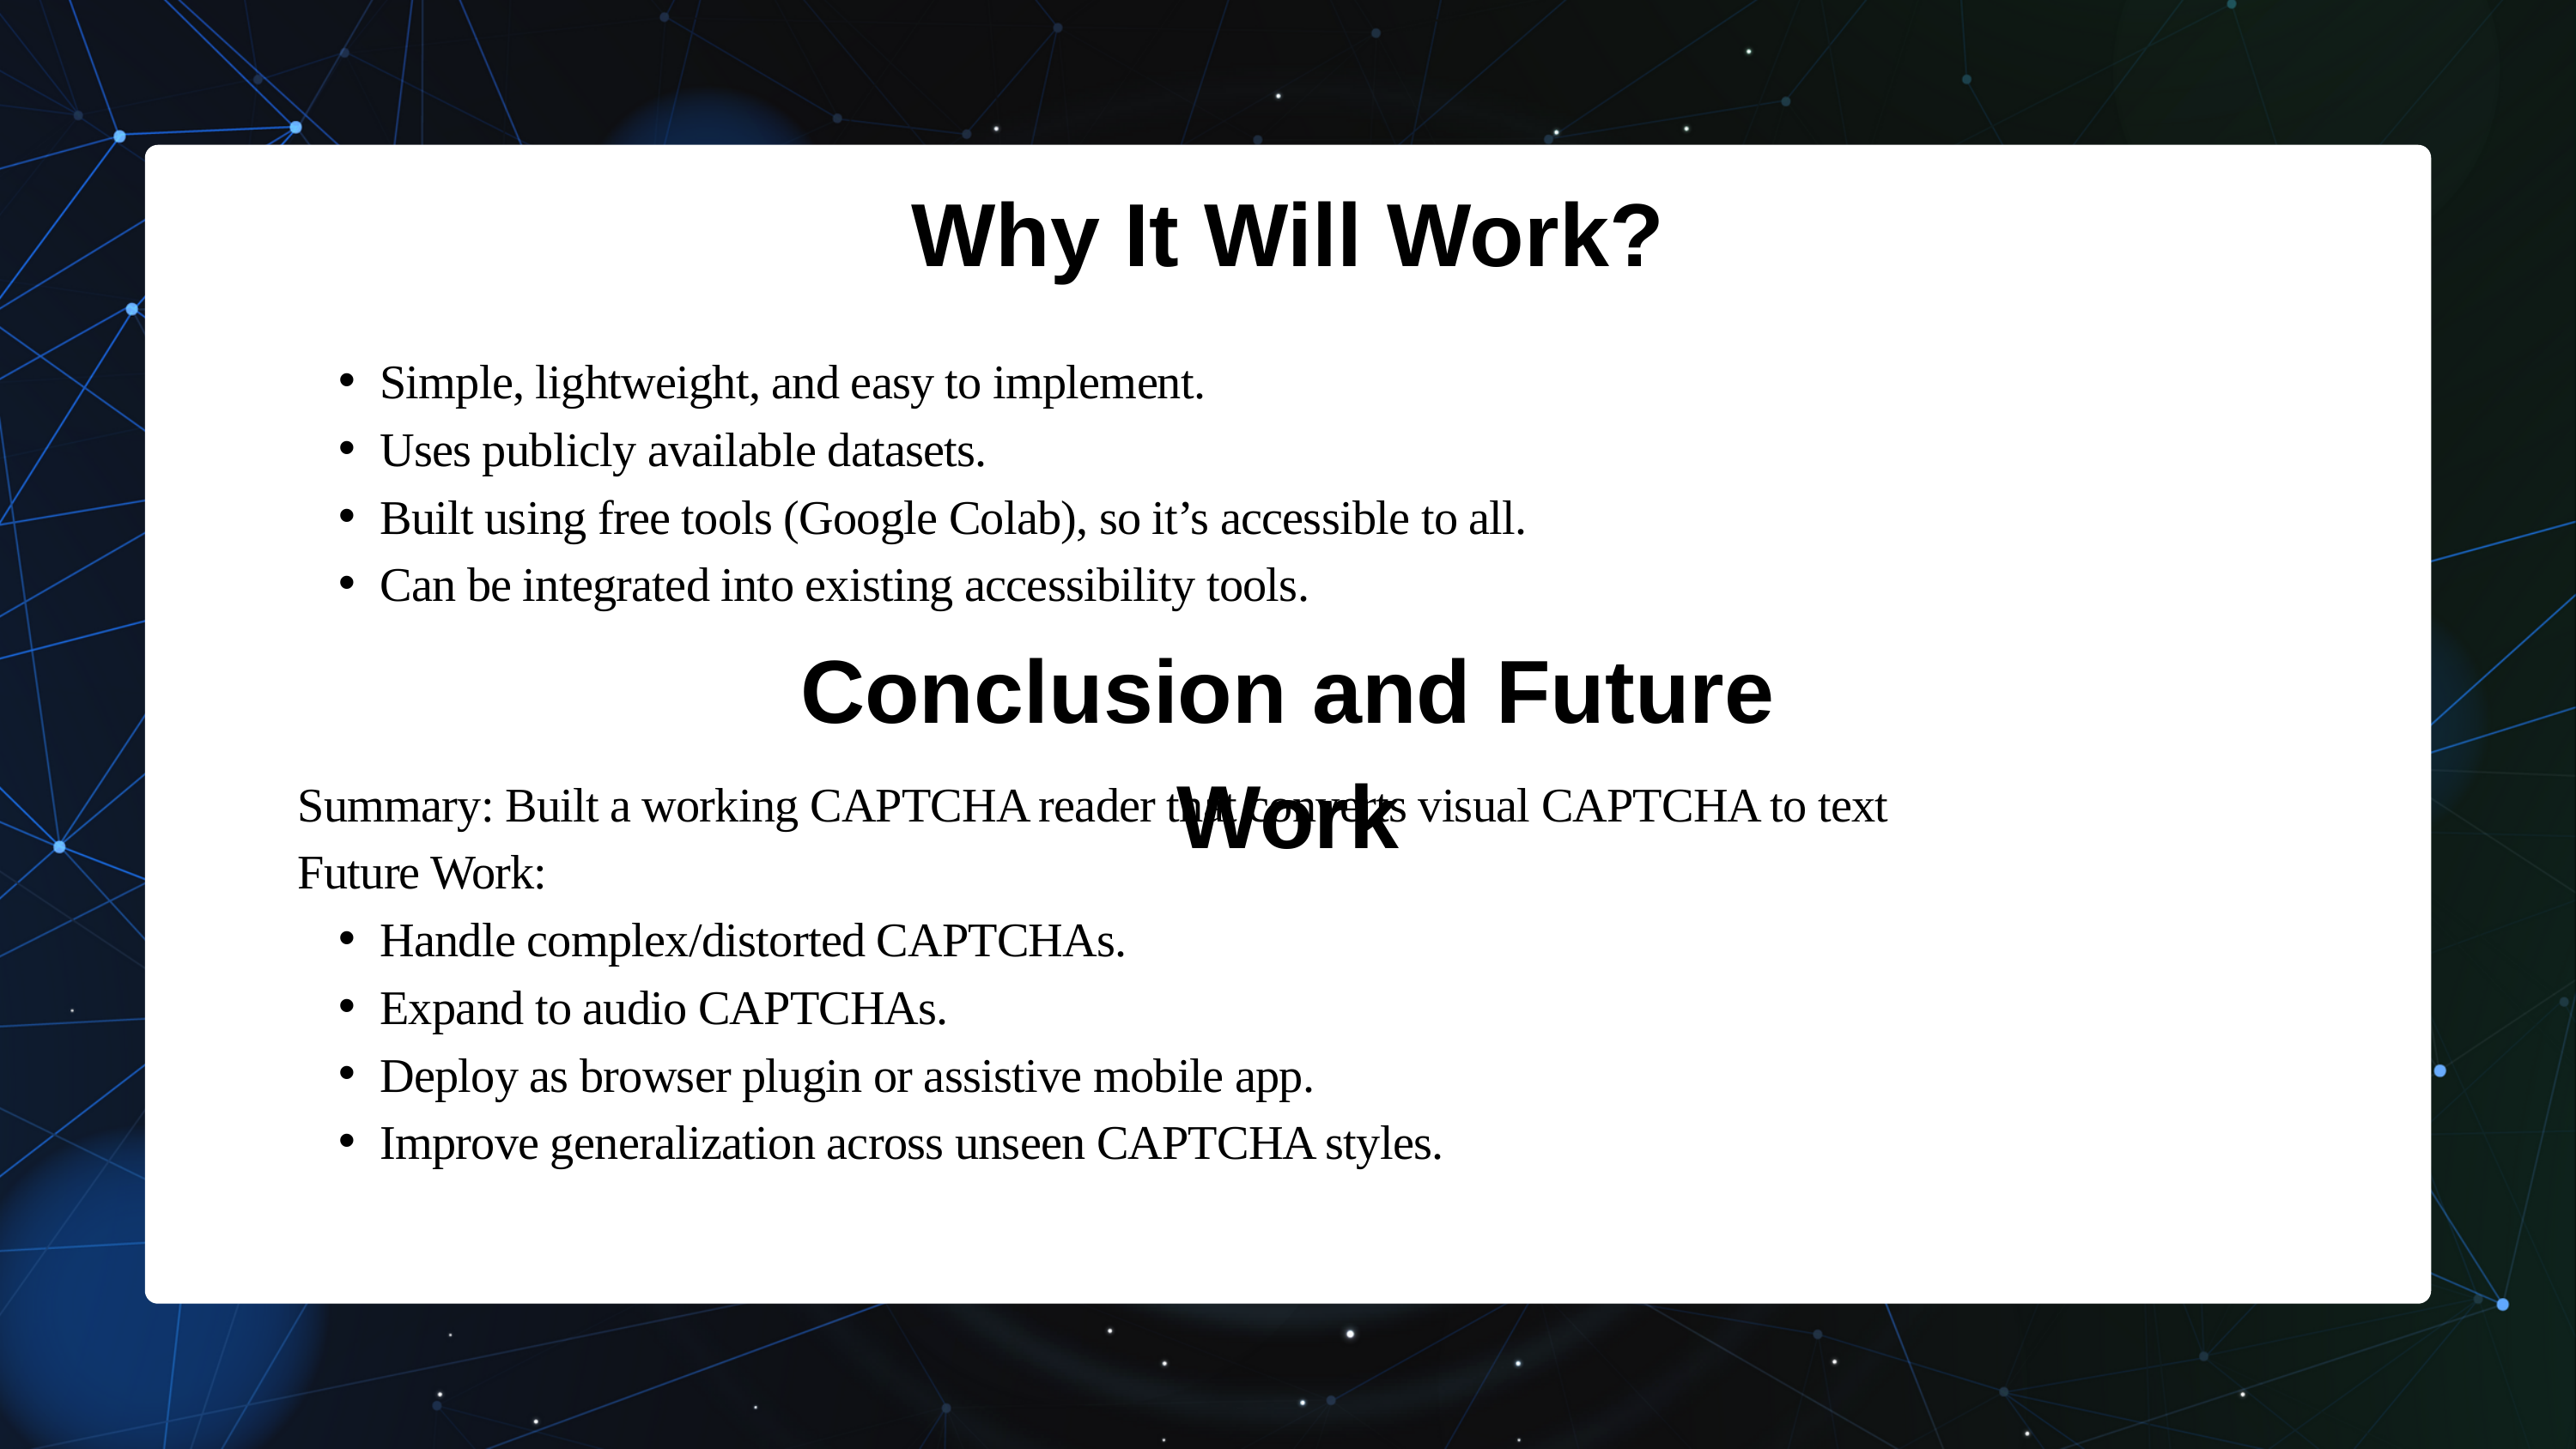

Why It Will Work?
Simple, lightweight, and easy to implement.
Uses publicly available datasets.
Built using free tools (Google Colab), so it’s accessible to all.
Can be integrated into existing accessibility tools.
Conclusion and Future Work
Summary: Built a working CAPTCHA reader that converts visual CAPTCHA to text
Future Work:
Handle complex/distorted CAPTCHAs.
Expand to audio CAPTCHAs.
Deploy as browser plugin or assistive mobile app.
Improve generalization across unseen CAPTCHA styles.